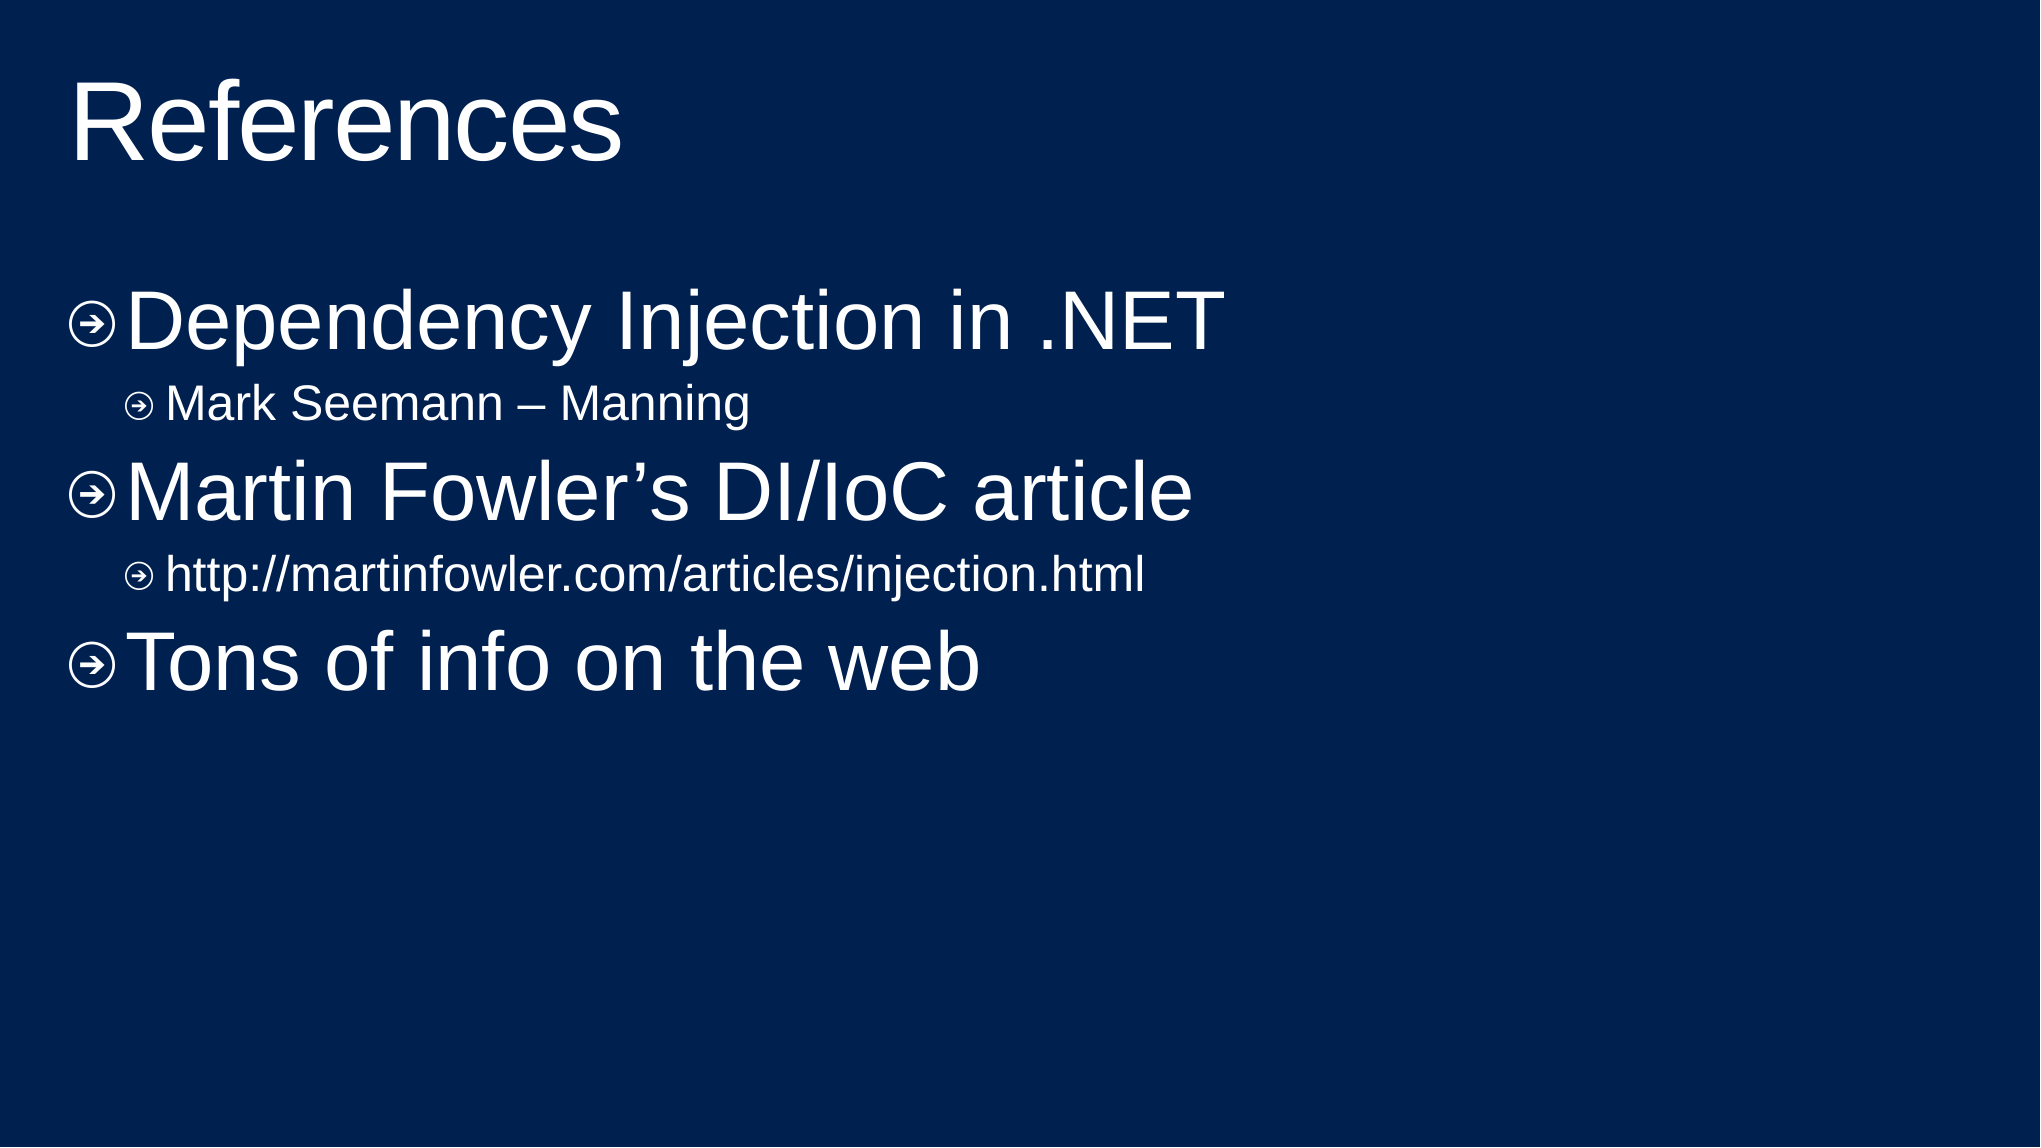

# References
Dependency Injection in .NET
Mark Seemann – Manning
Martin Fowler’s DI/IoC article
http://martinfowler.com/articles/injection.html
Tons of info on the web